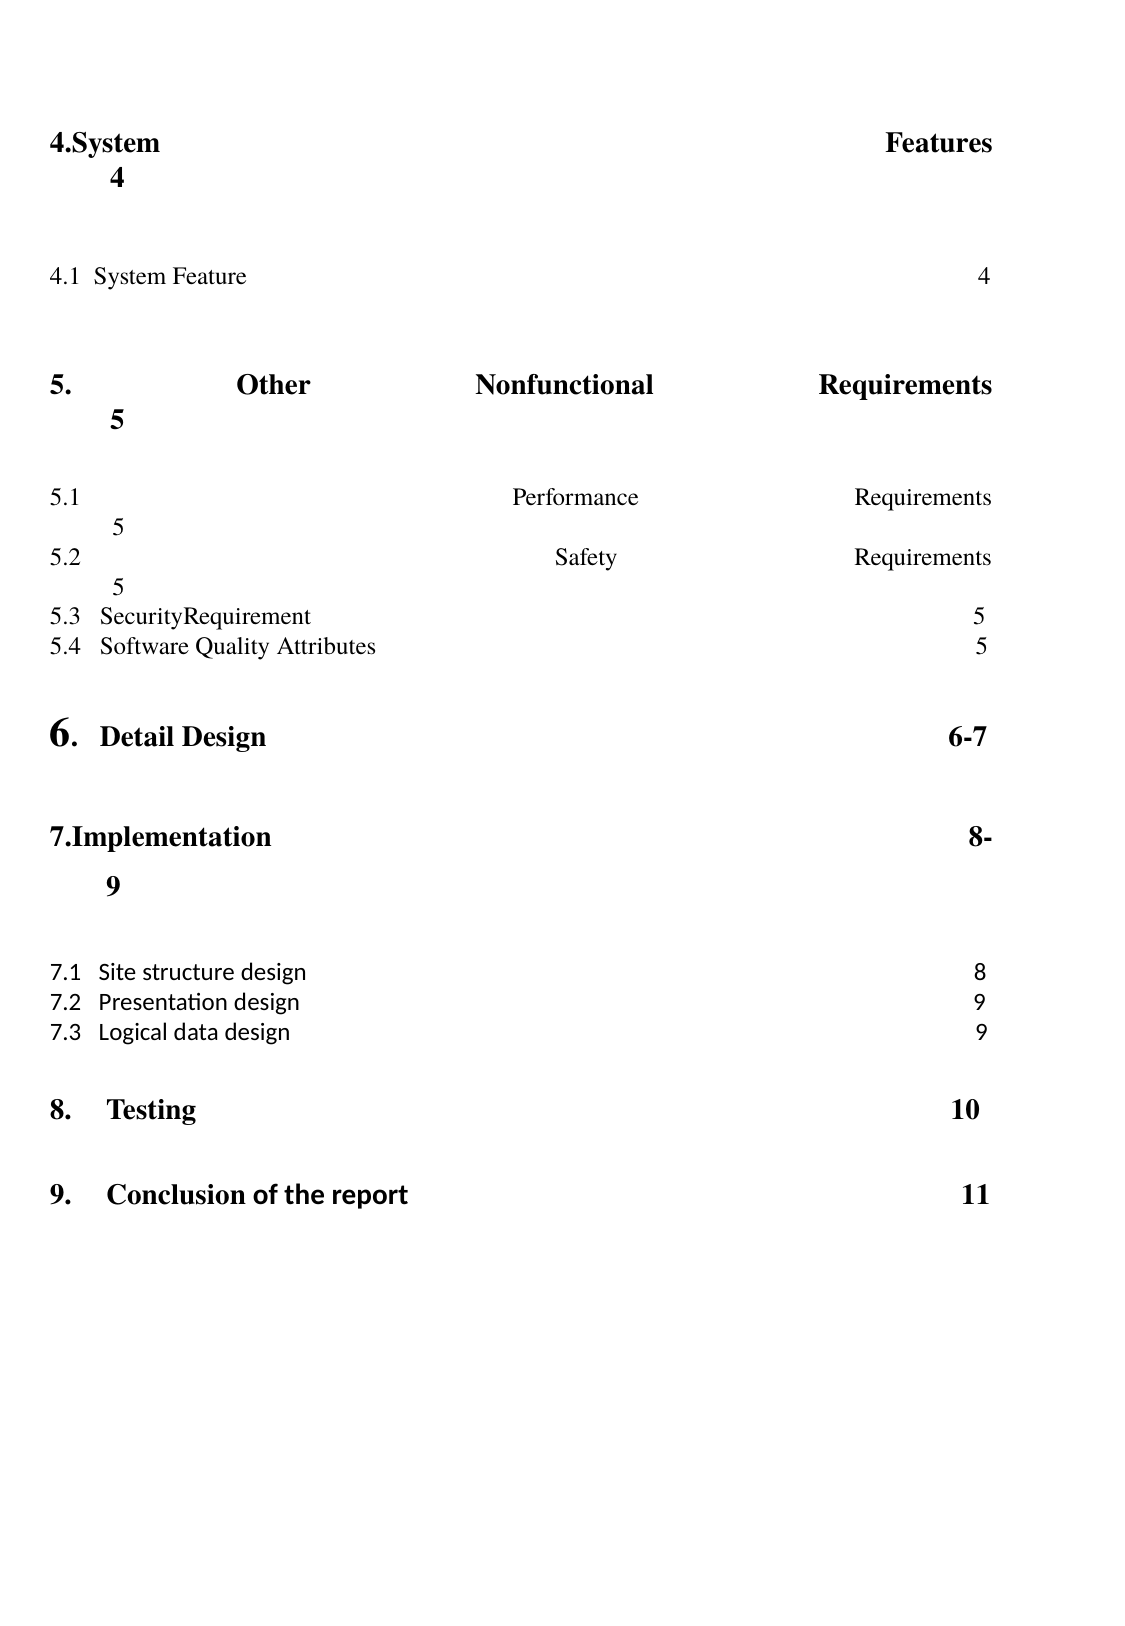

4.	System Features	4

4.1	  System Feature                                                                                                                    4

5.	 Other Nonfunctional Requirements	5

5.1	  Performance Requirements	5
5.2	  Safety Requirements	5
5.3  	 SecurityRequirement                                                                                                          5
5.4	   Software Quality Attributes                                                                                                5

6.   Detail Design                                                                                              6-7

7.Implementation                                                                   8-9

7.1   Site structure design                                                                                                                    8
7.2   Presentation design                                                                                                                     9
7.3   Logical data design                                                                                                                       9

Testing                                                                                                        10

Conclusion of the report                                                                                     11